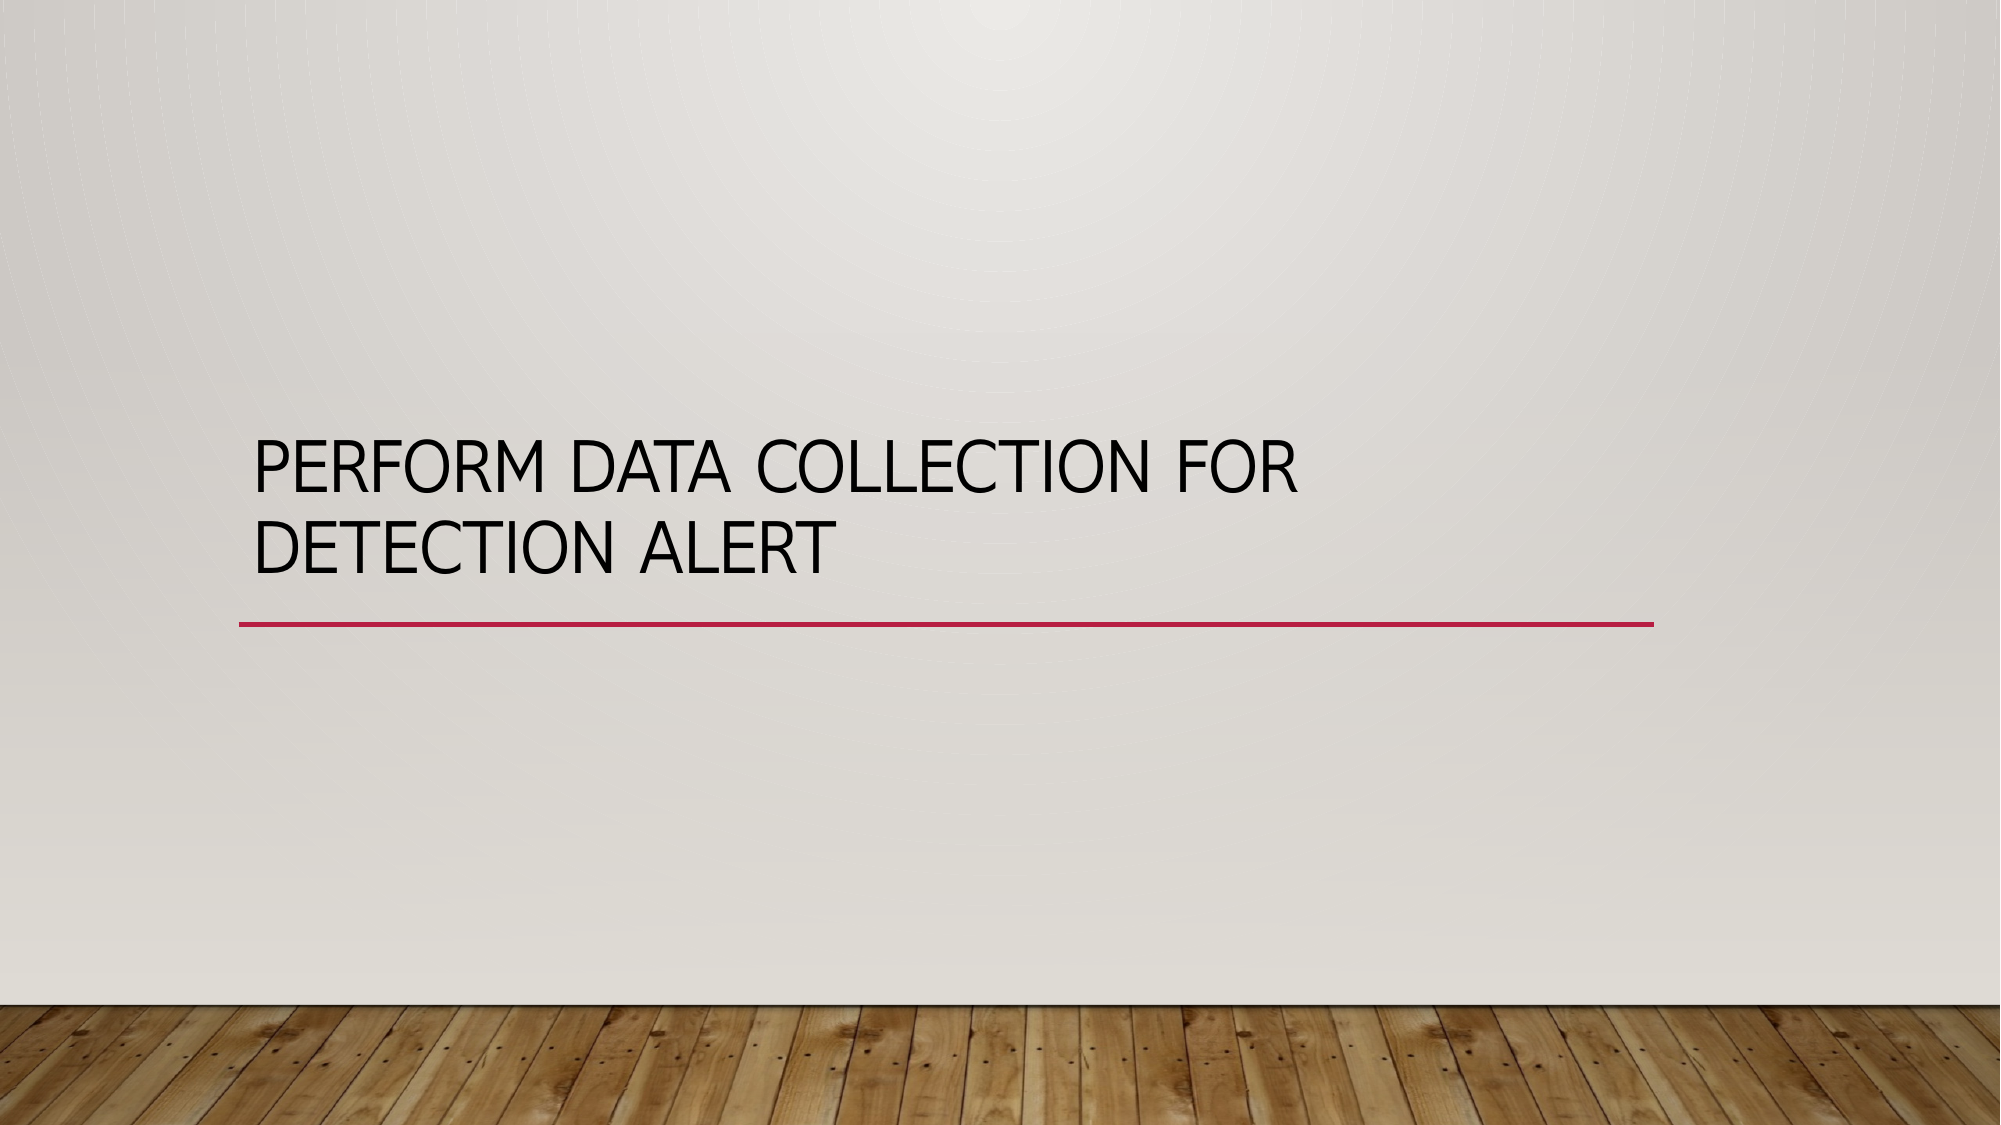

# Perform Data collection for Detection alert